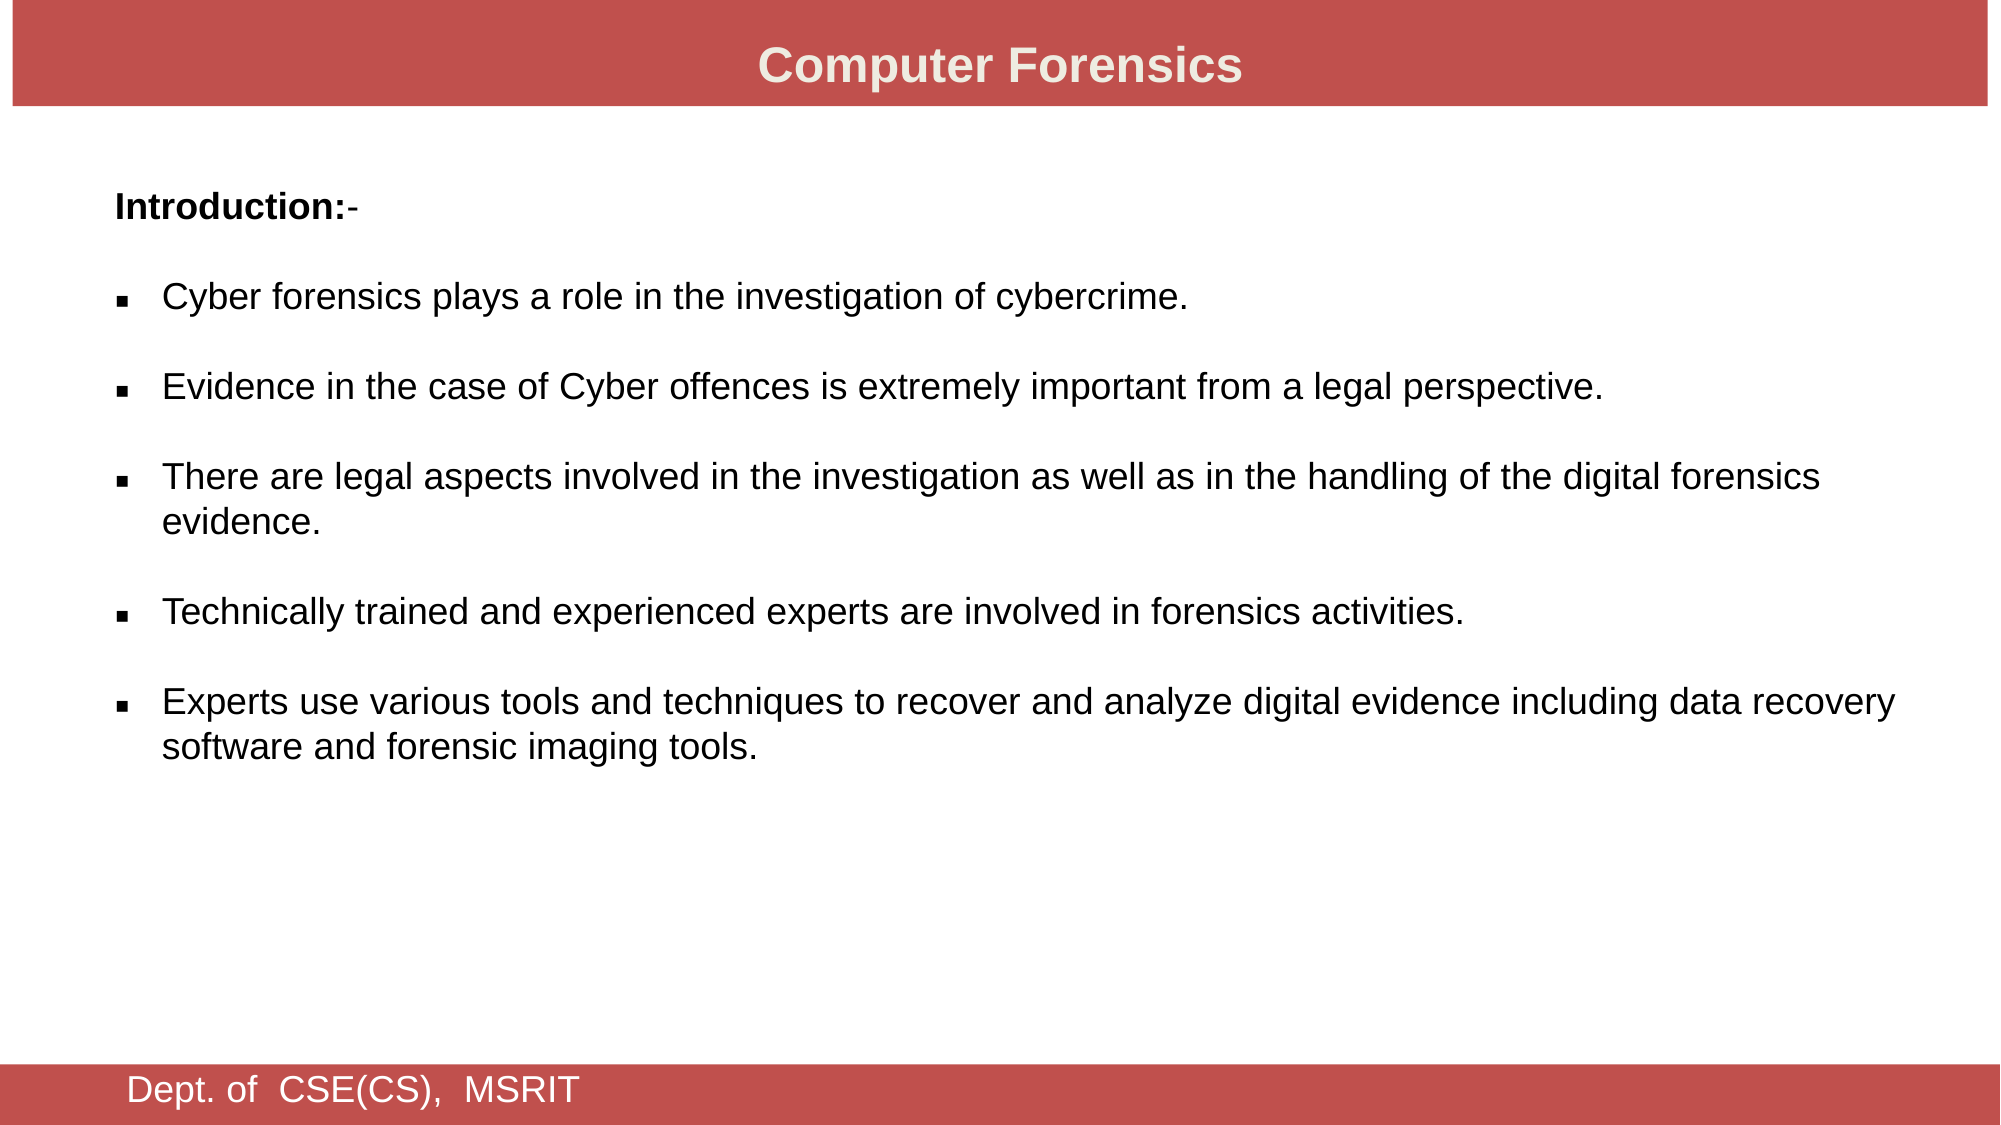

Computer Forensics
Introduction:-

Cyber forensics plays a role in the investigation of cybercrime.

Evidence in the case of Cyber offences is extremely important from a legal perspective.

There are legal aspects involved in the investigation as well as in the handling of the digital forensics evidence.

Technically trained and experienced experts are involved in forensics activities.

Experts use various tools and techniques to recover and analyze digital evidence including data recovery software and forensic imaging tools.

Dept. of  CSE(CS),  MSRIT